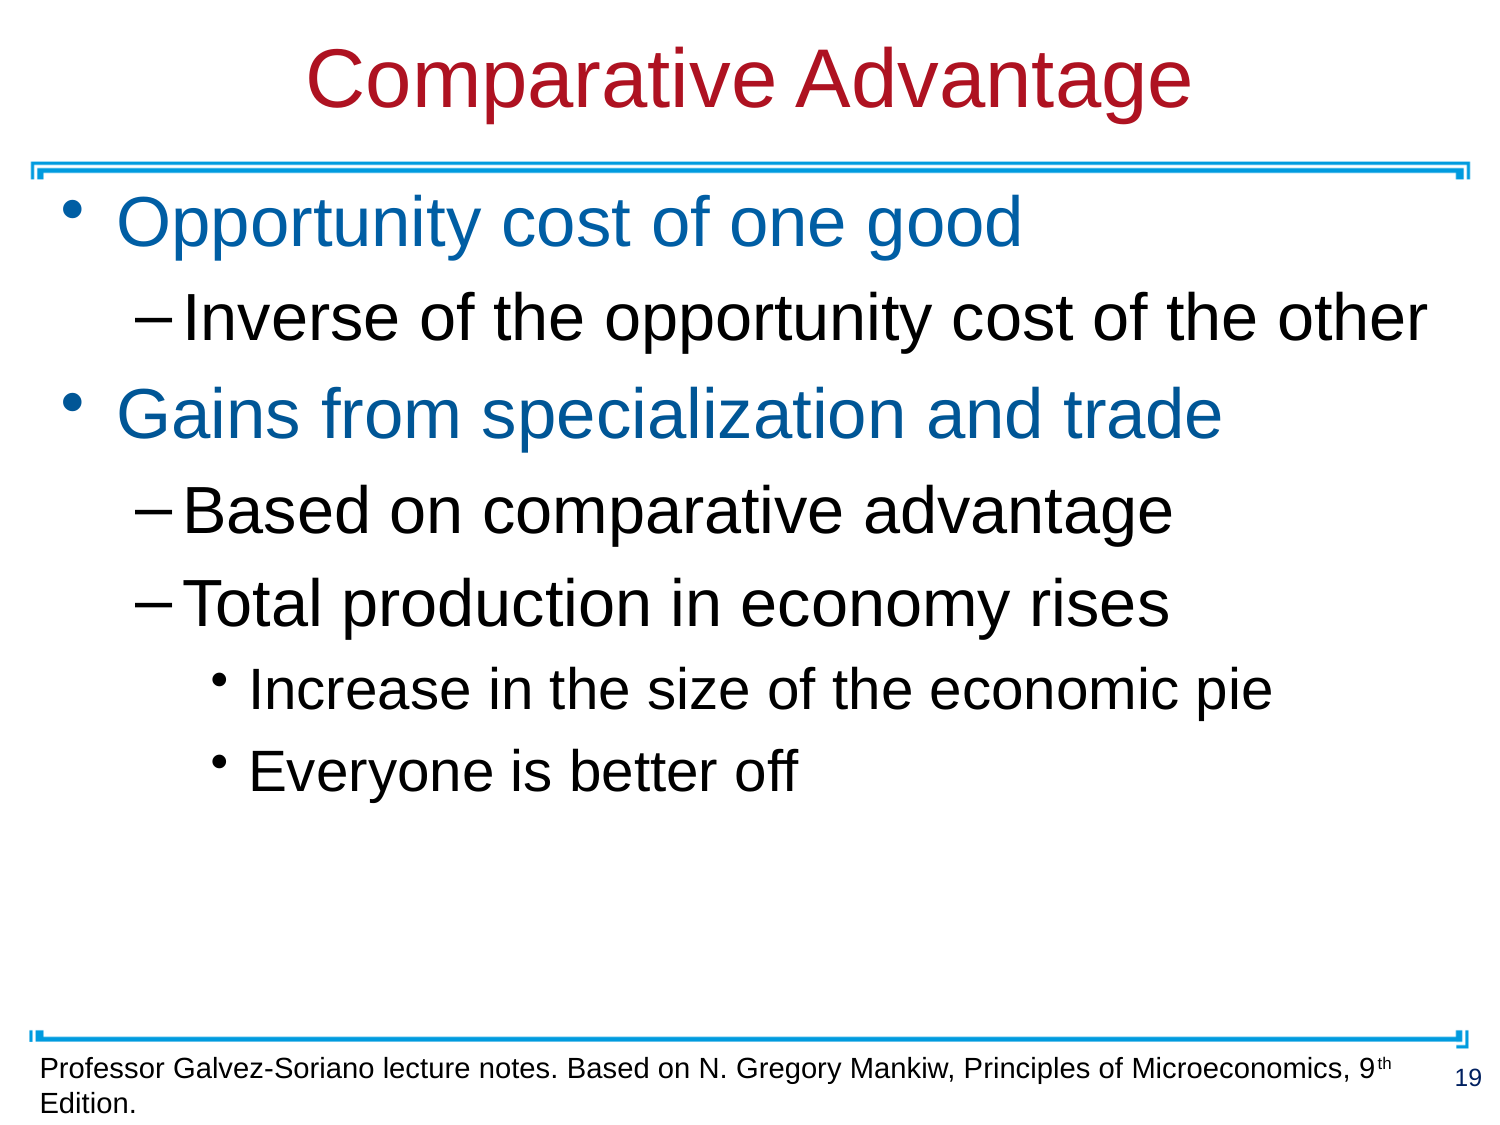

# Comparative Advantage
Opportunity cost of one good
Inverse of the opportunity cost of the other
Gains from specialization and trade
Based on comparative advantage
Total production in economy rises
Increase in the size of the economic pie
Everyone is better off
Professor Galvez-Soriano lecture notes. Based on N. Gregory Mankiw, Principles of Microeconomics, 9th Edition.
19